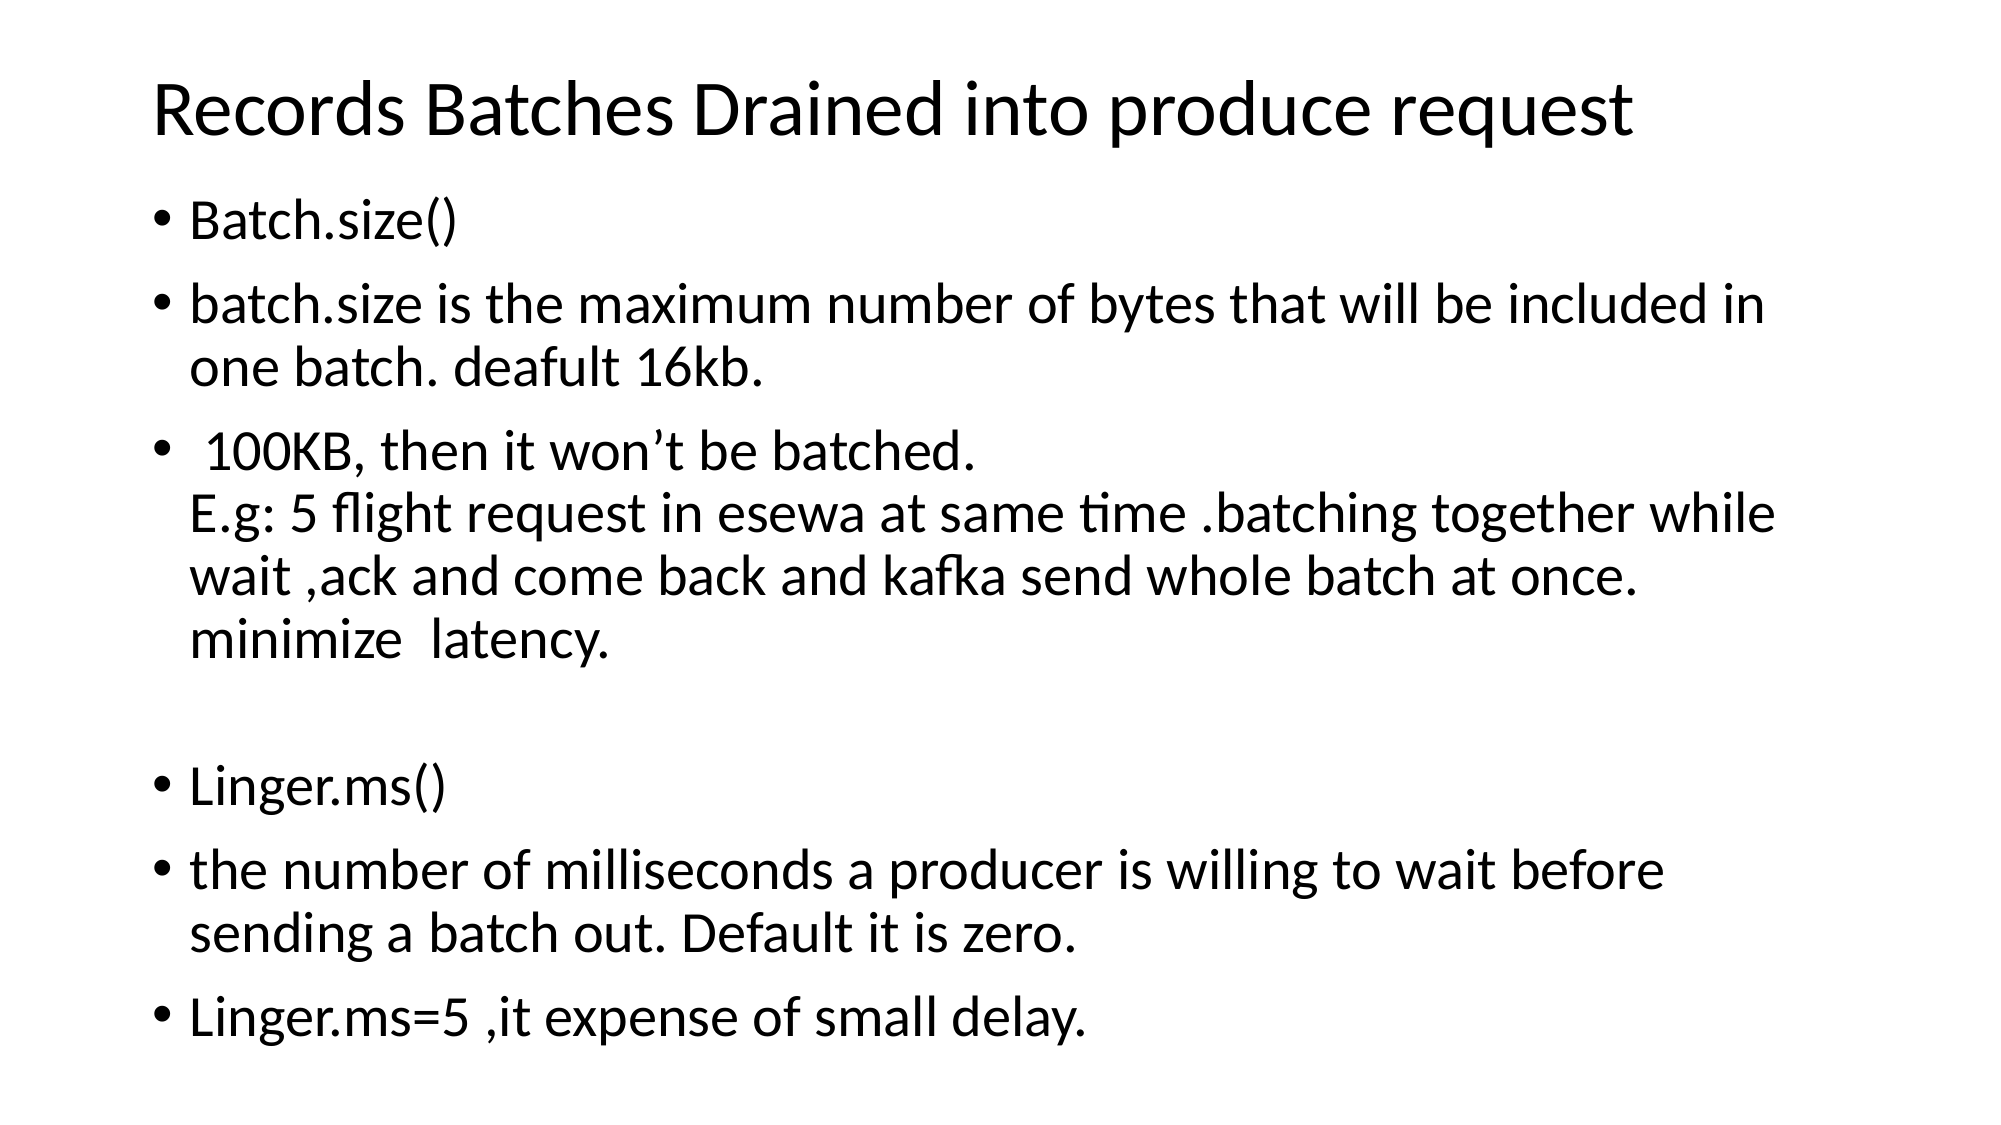

# Records Batches Drained into produce request
Batch.size()
batch.size is the maximum number of bytes that will be included in one batch. deafult 16kb.
 100KB, then it won’t be batched.
E.g: 5 flight request in esewa at same time .batching together while wait ,ack and come back and kafka send whole batch at once. minimize  latency.
Linger.ms()
the number of milliseconds a producer is willing to wait before sending a batch out. Default it is zero.
Linger.ms=5 ,it expense of small delay.